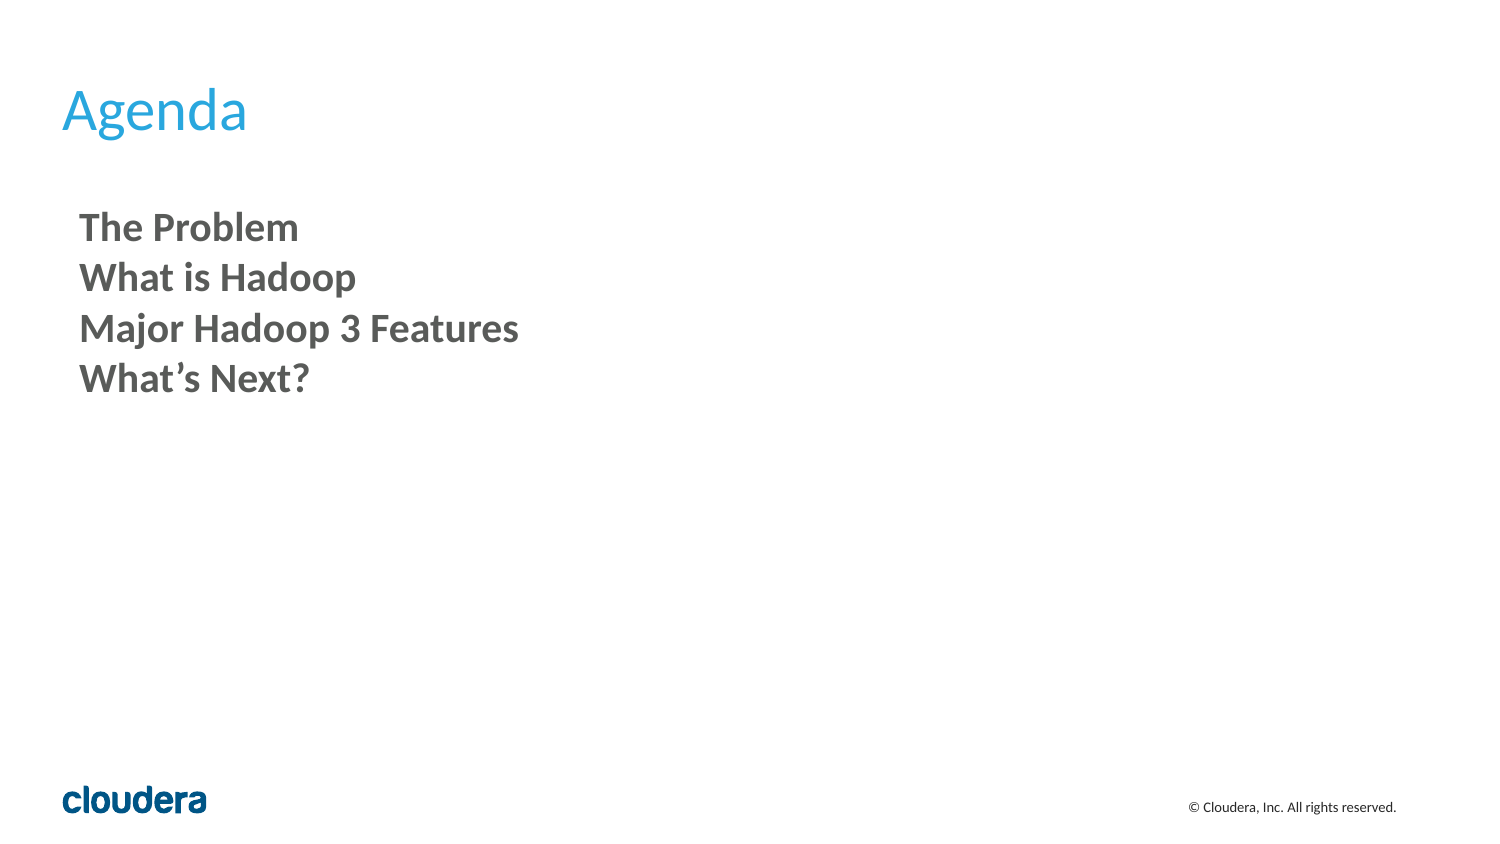

# Agenda
The Problem
What is Hadoop
Major Hadoop 3 Features
What’s Next?
3